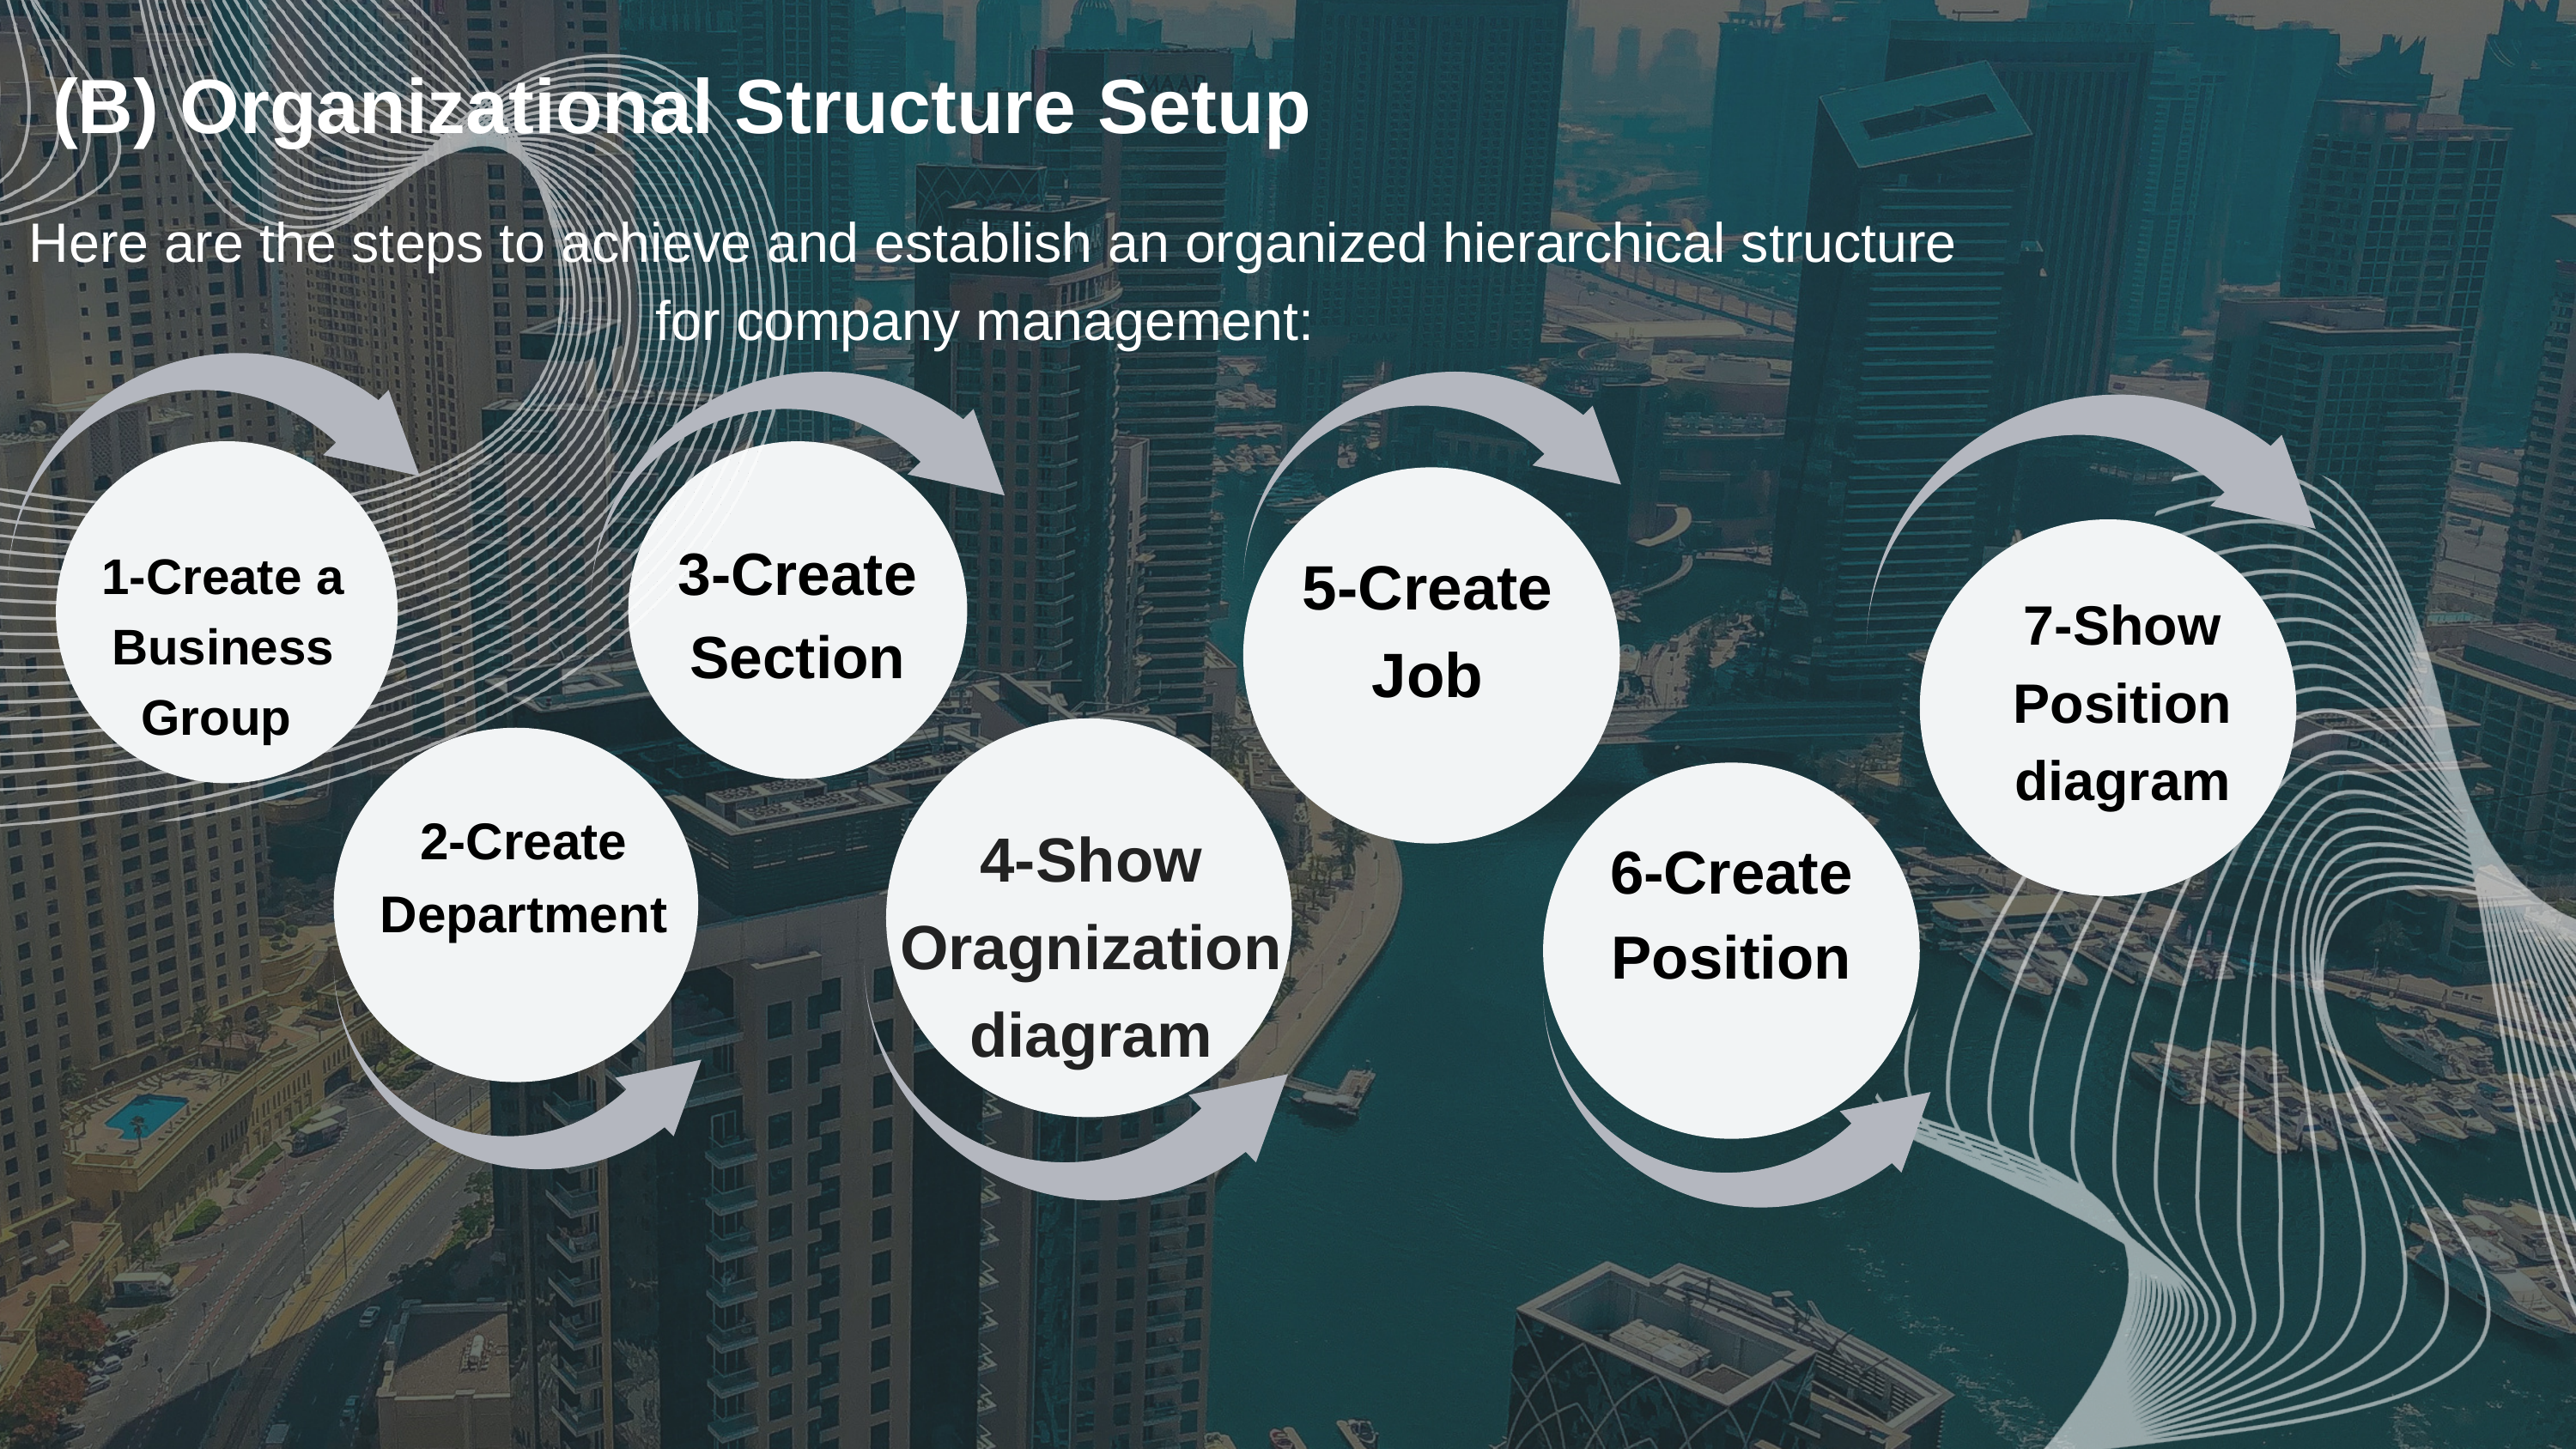

(B) Organizational Structure Setup
Here are the steps to achieve and establish an organized hierarchical structure for company management:

3-Create Section
1-Create a Business Group
5-Create Job
7-Show Position diagram

2-Create Department
4-Show
Oragnizationdiagram
6-Create Position